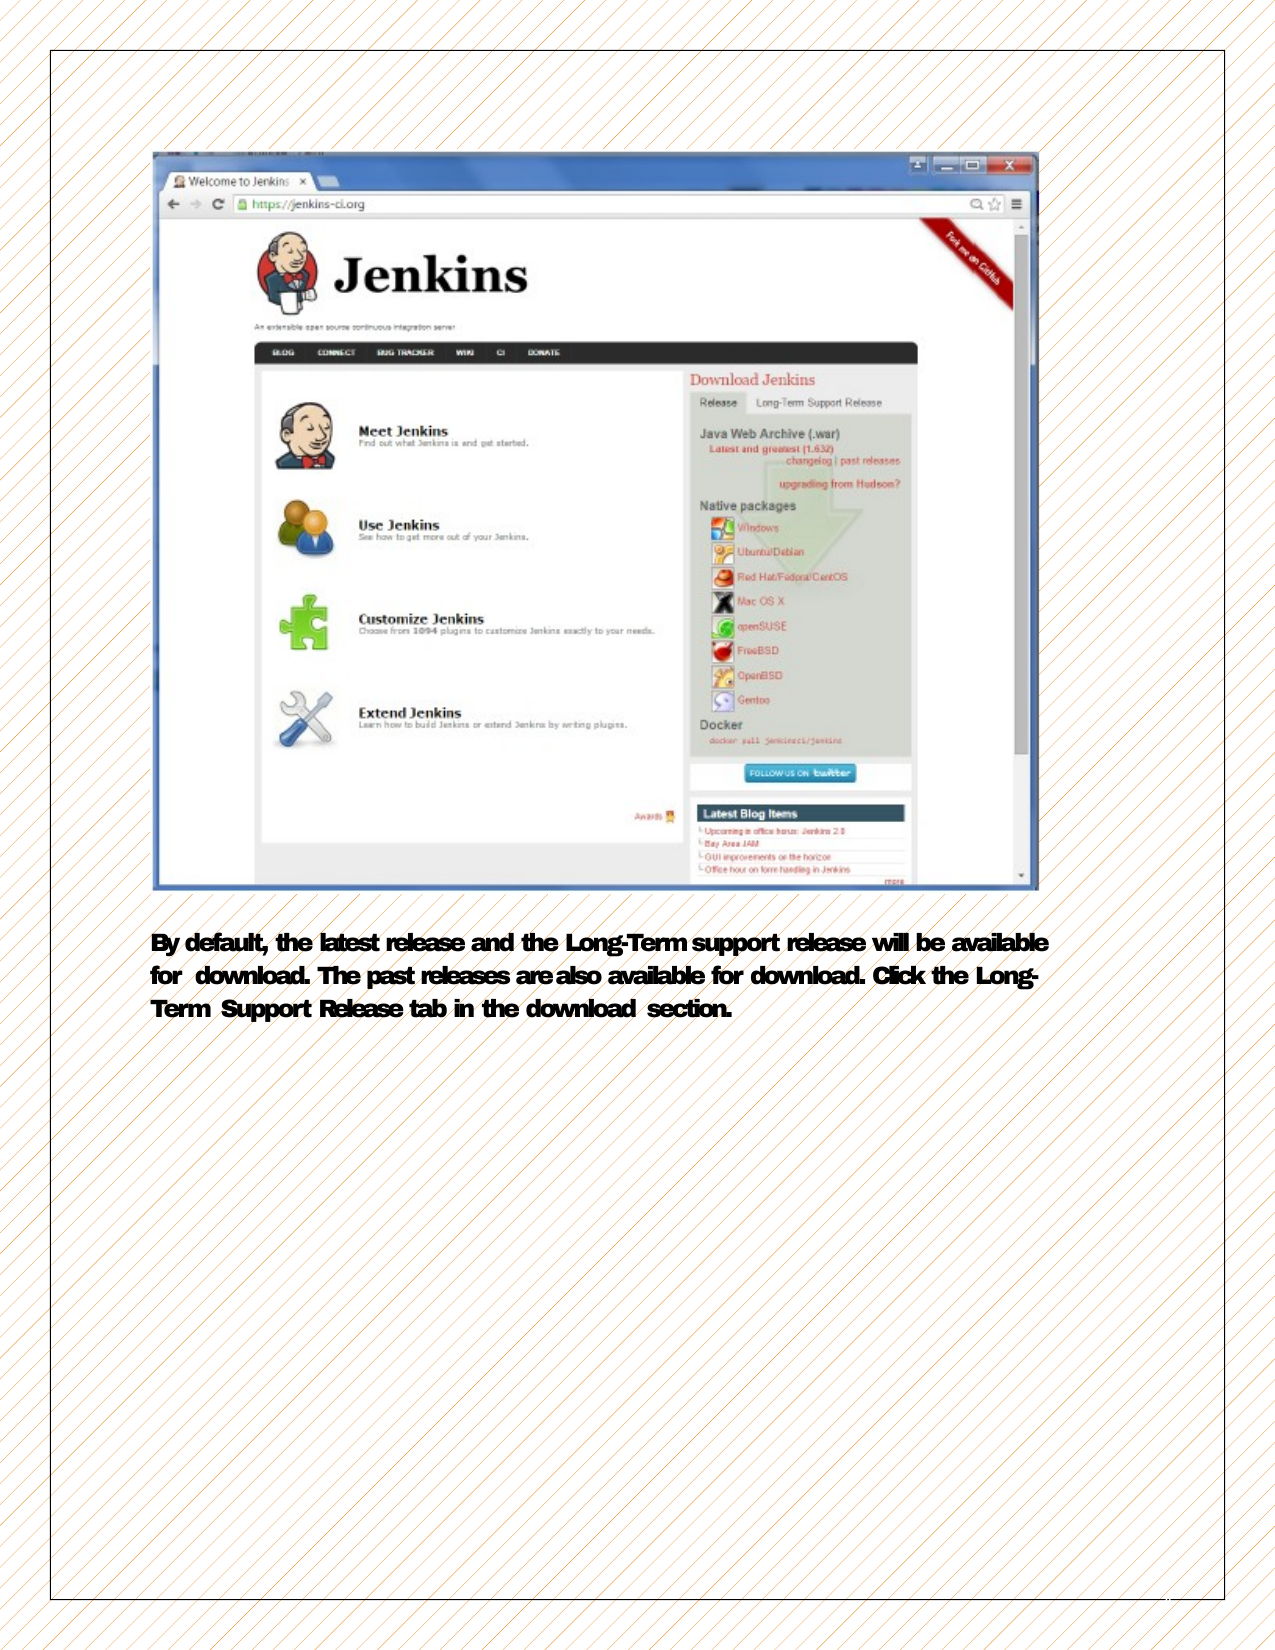

By default, the latest release and the Long-Term support release will be available for  download. The past releases are also available for download. Click the Long-Term  Support Release tab in the download section.
4